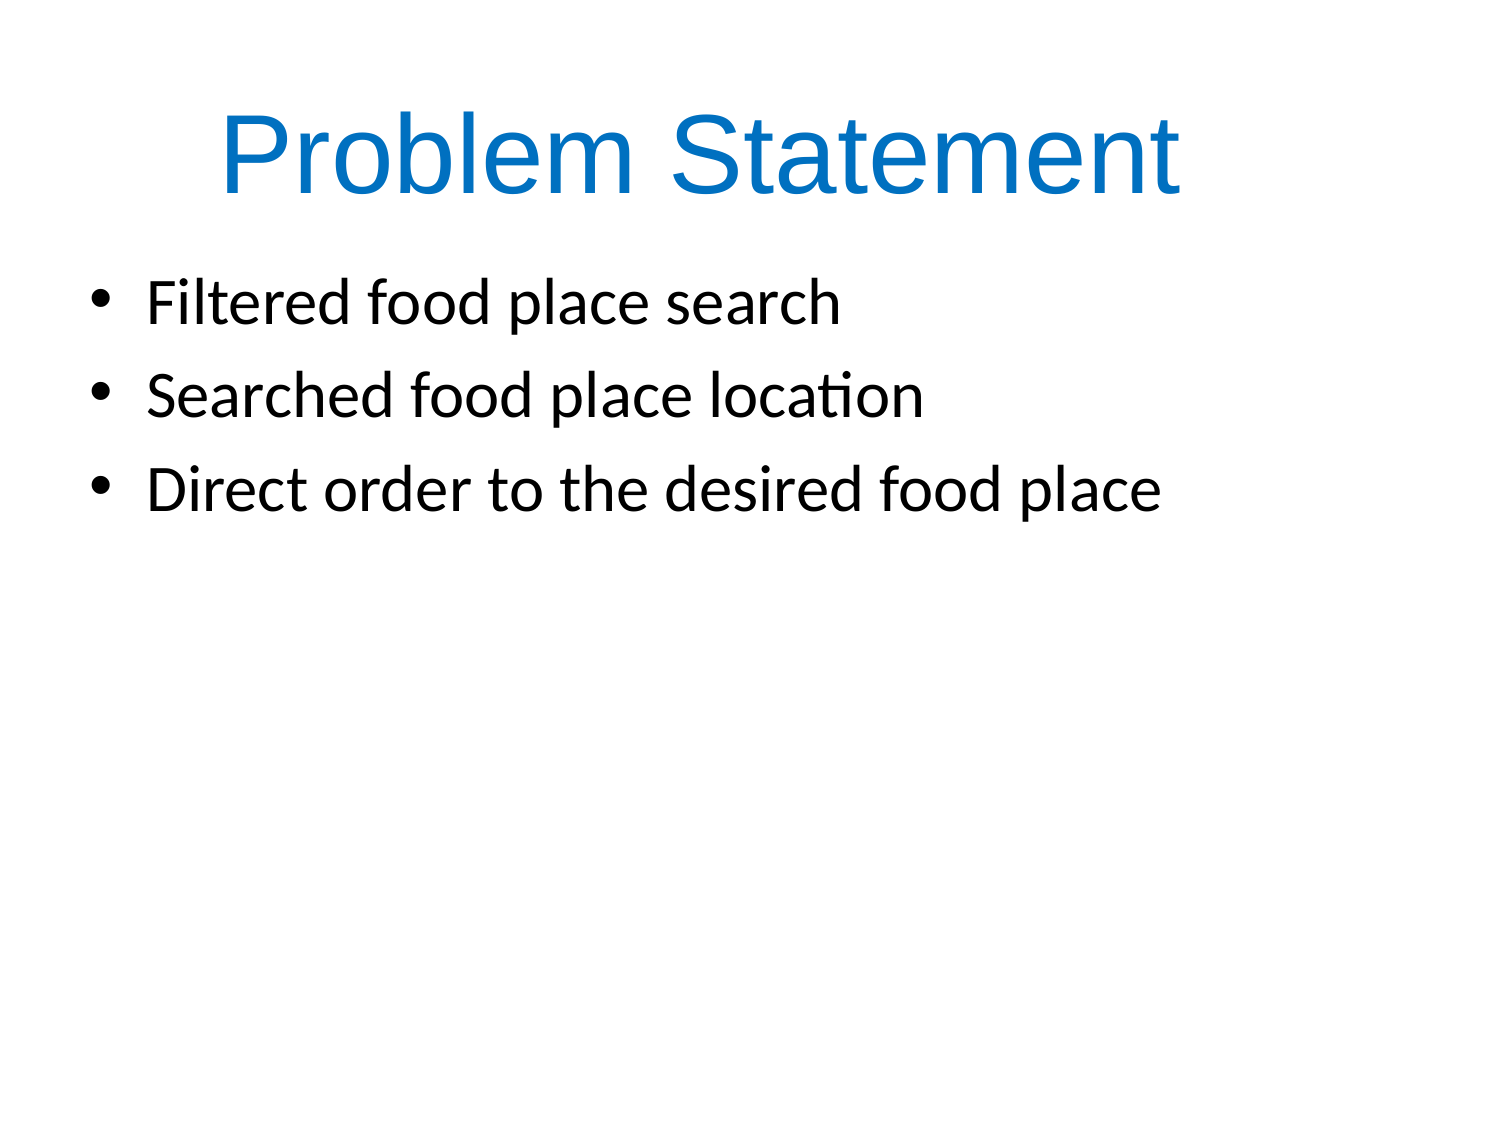

Problem Statement
Filtered food place search
Searched food place location
Direct order to the desired food place